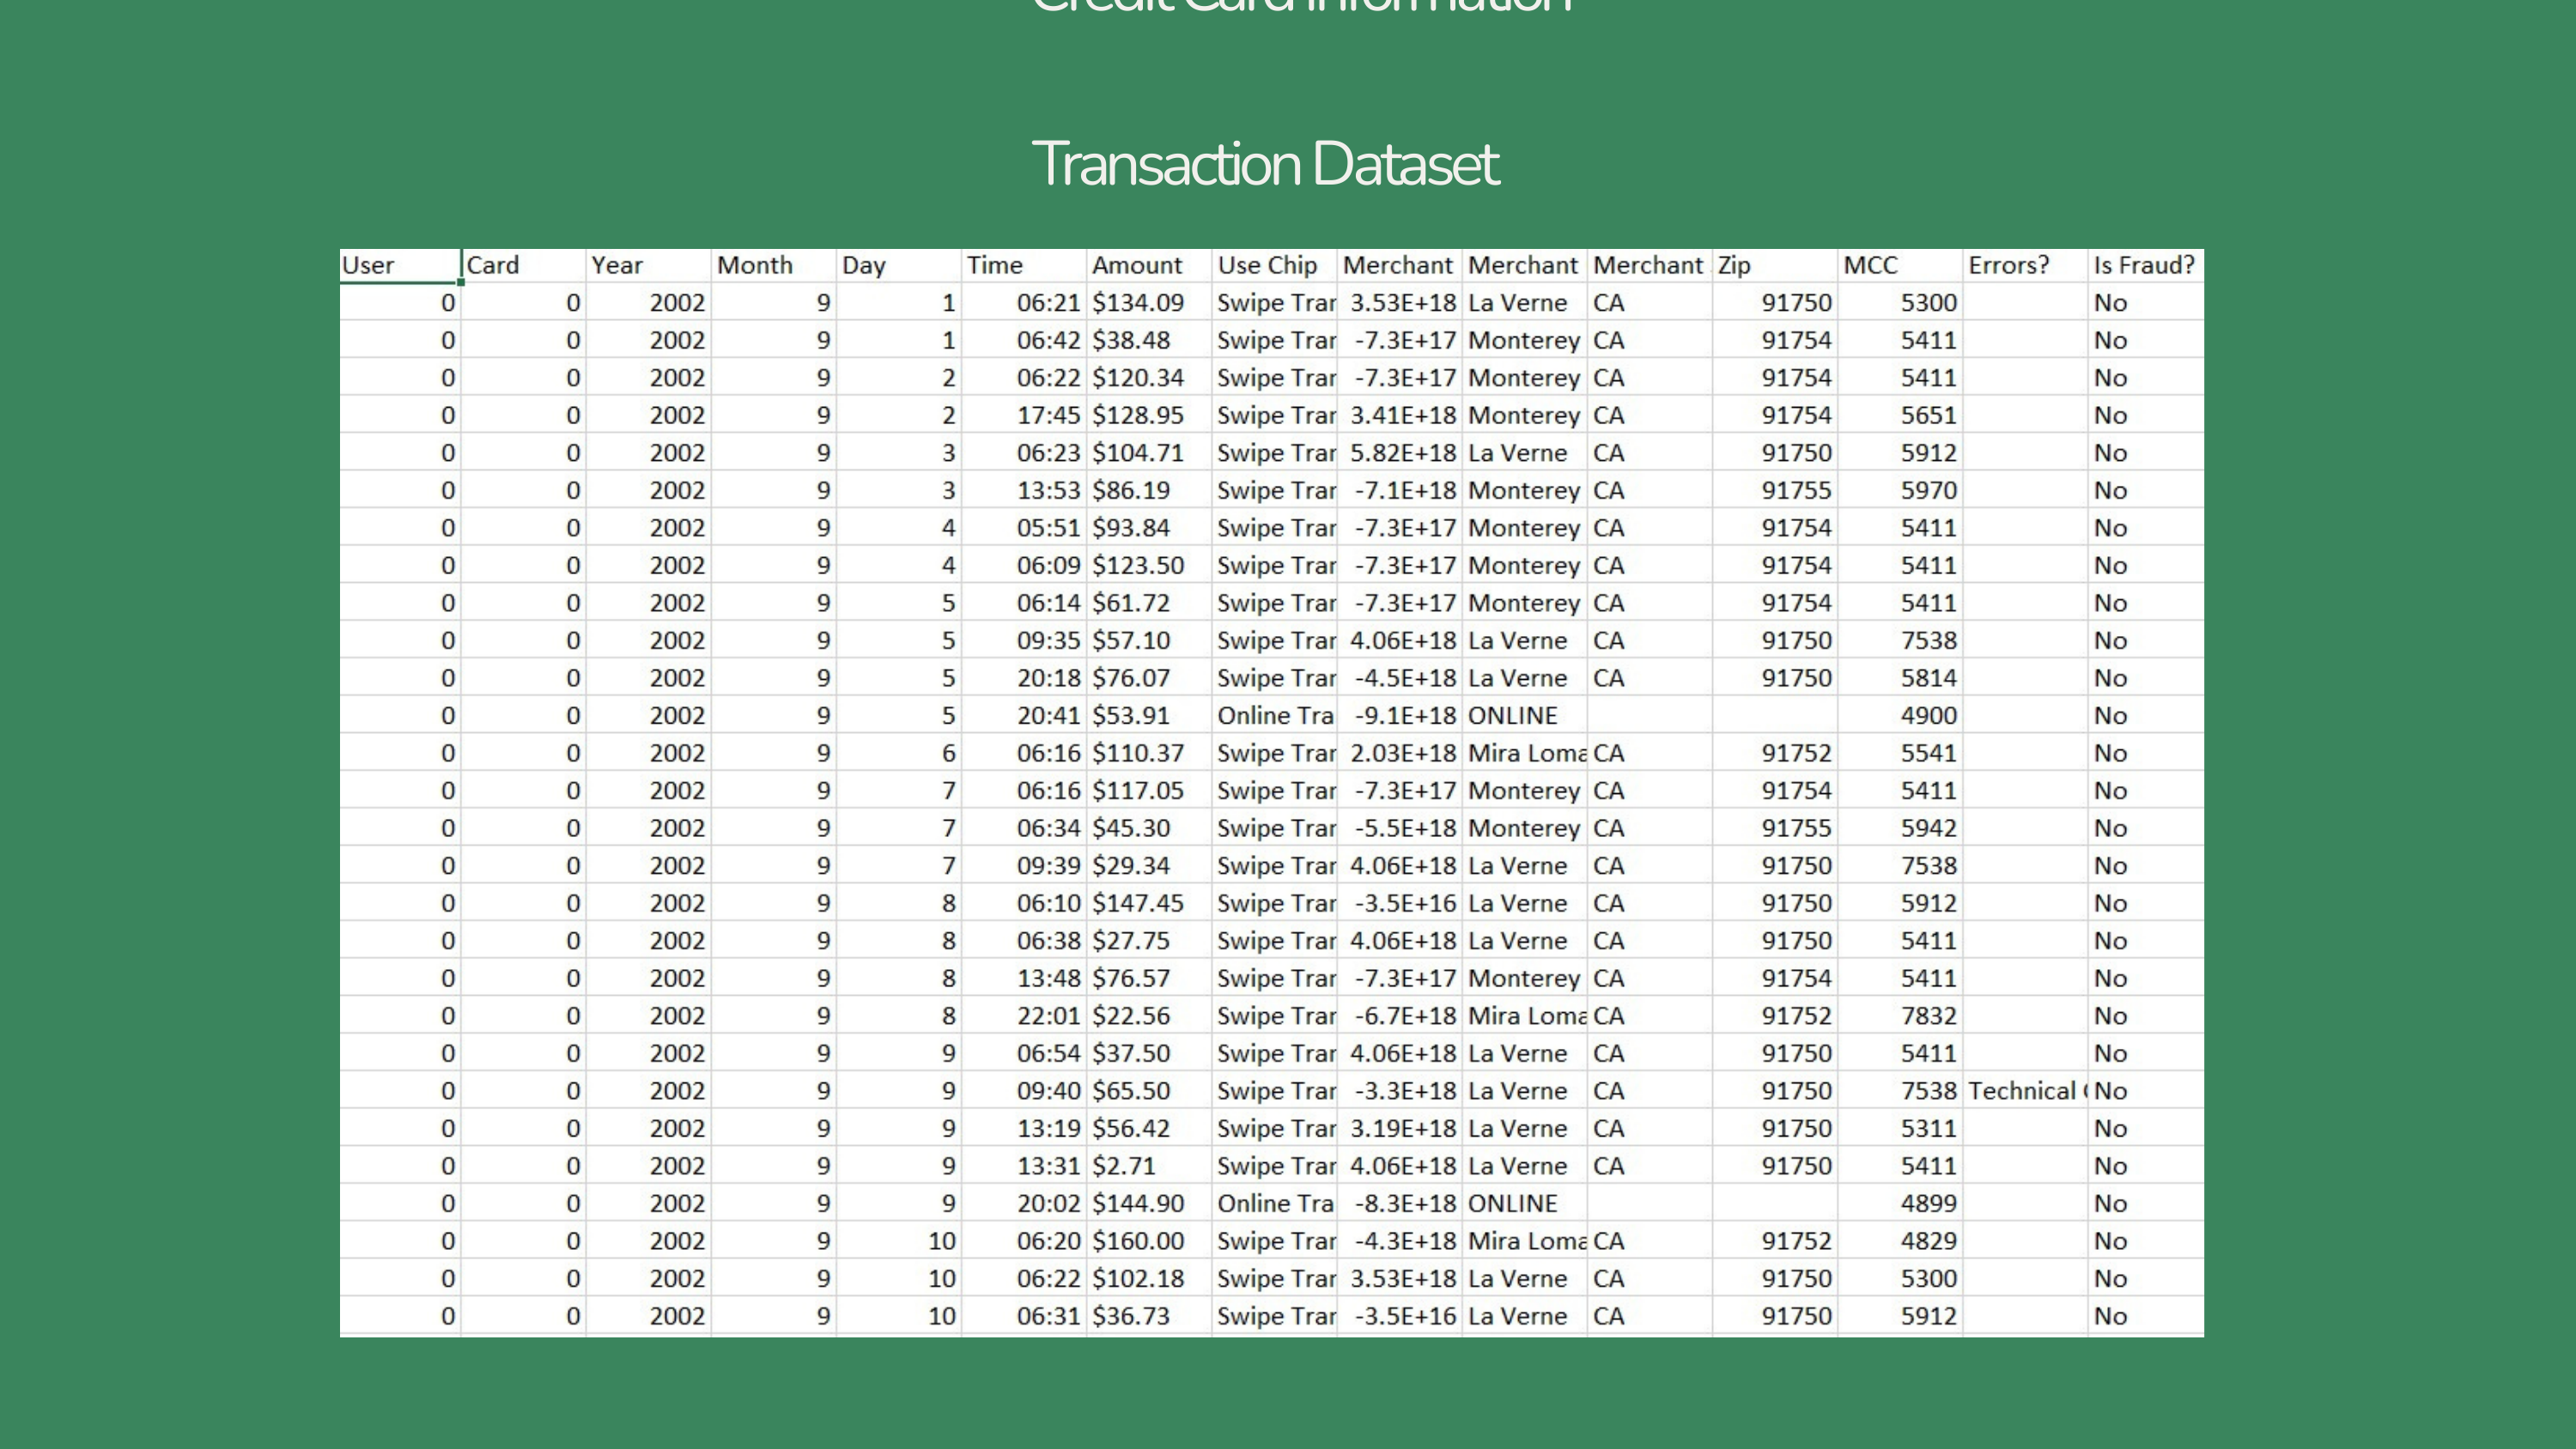

Credit Card Information

Transaction Dataset
Transaction Logs